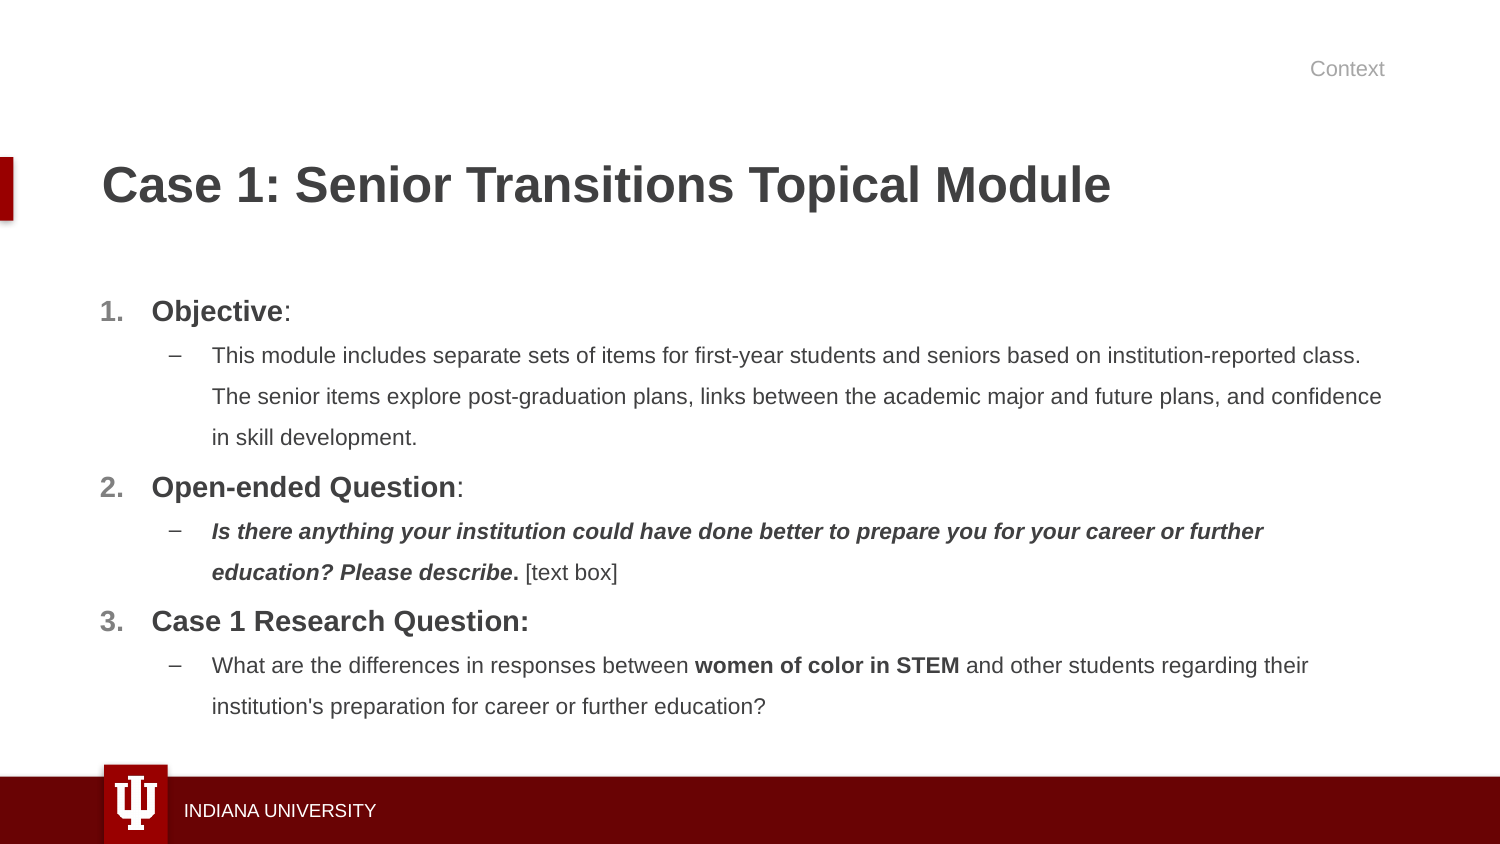

Context
# Case 1: Senior Transitions Topical Module
Objective:
This module includes separate sets of items for first-year students and seniors based on institution-reported class. The senior items explore post-graduation plans, links between the academic major and future plans, and confidence in skill development.
Open-ended Question:
Is there anything your institution could have done better to prepare you for your career or further education? Please describe. [text box]
Case 1 Research Question:
What are the differences in responses between women of color in STEM and other students regarding their institution's preparation for career or further education?